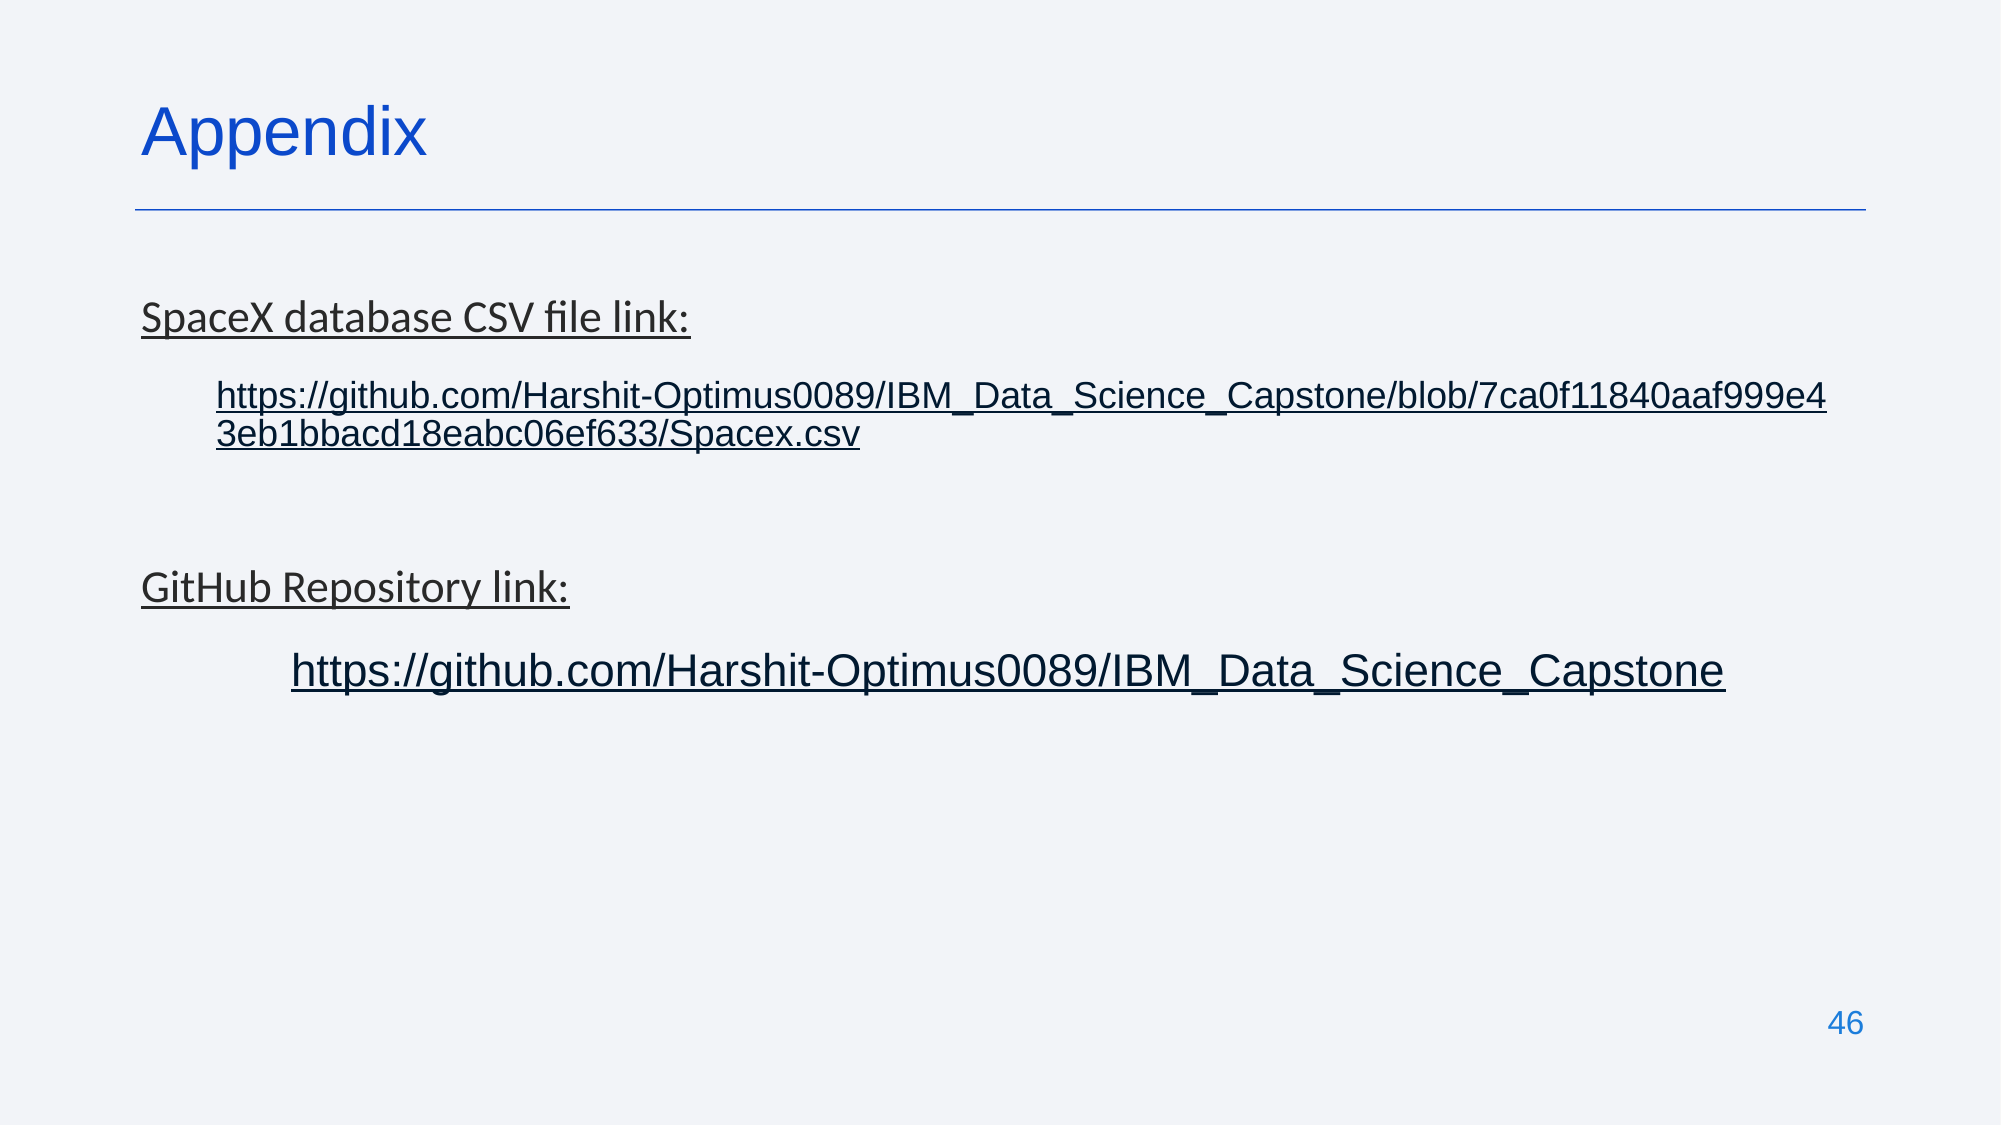

Appendix
SpaceX database CSV file link:
https://github.com/Harshit-Optimus0089/IBM_Data_Science_Capstone/blob/7ca0f11840aaf999e43eb1bbacd18eabc06ef633/Spacex.csv

GitHub Repository link:
	https://github.com/Harshit-Optimus0089/IBM_Data_Science_Capstone
46